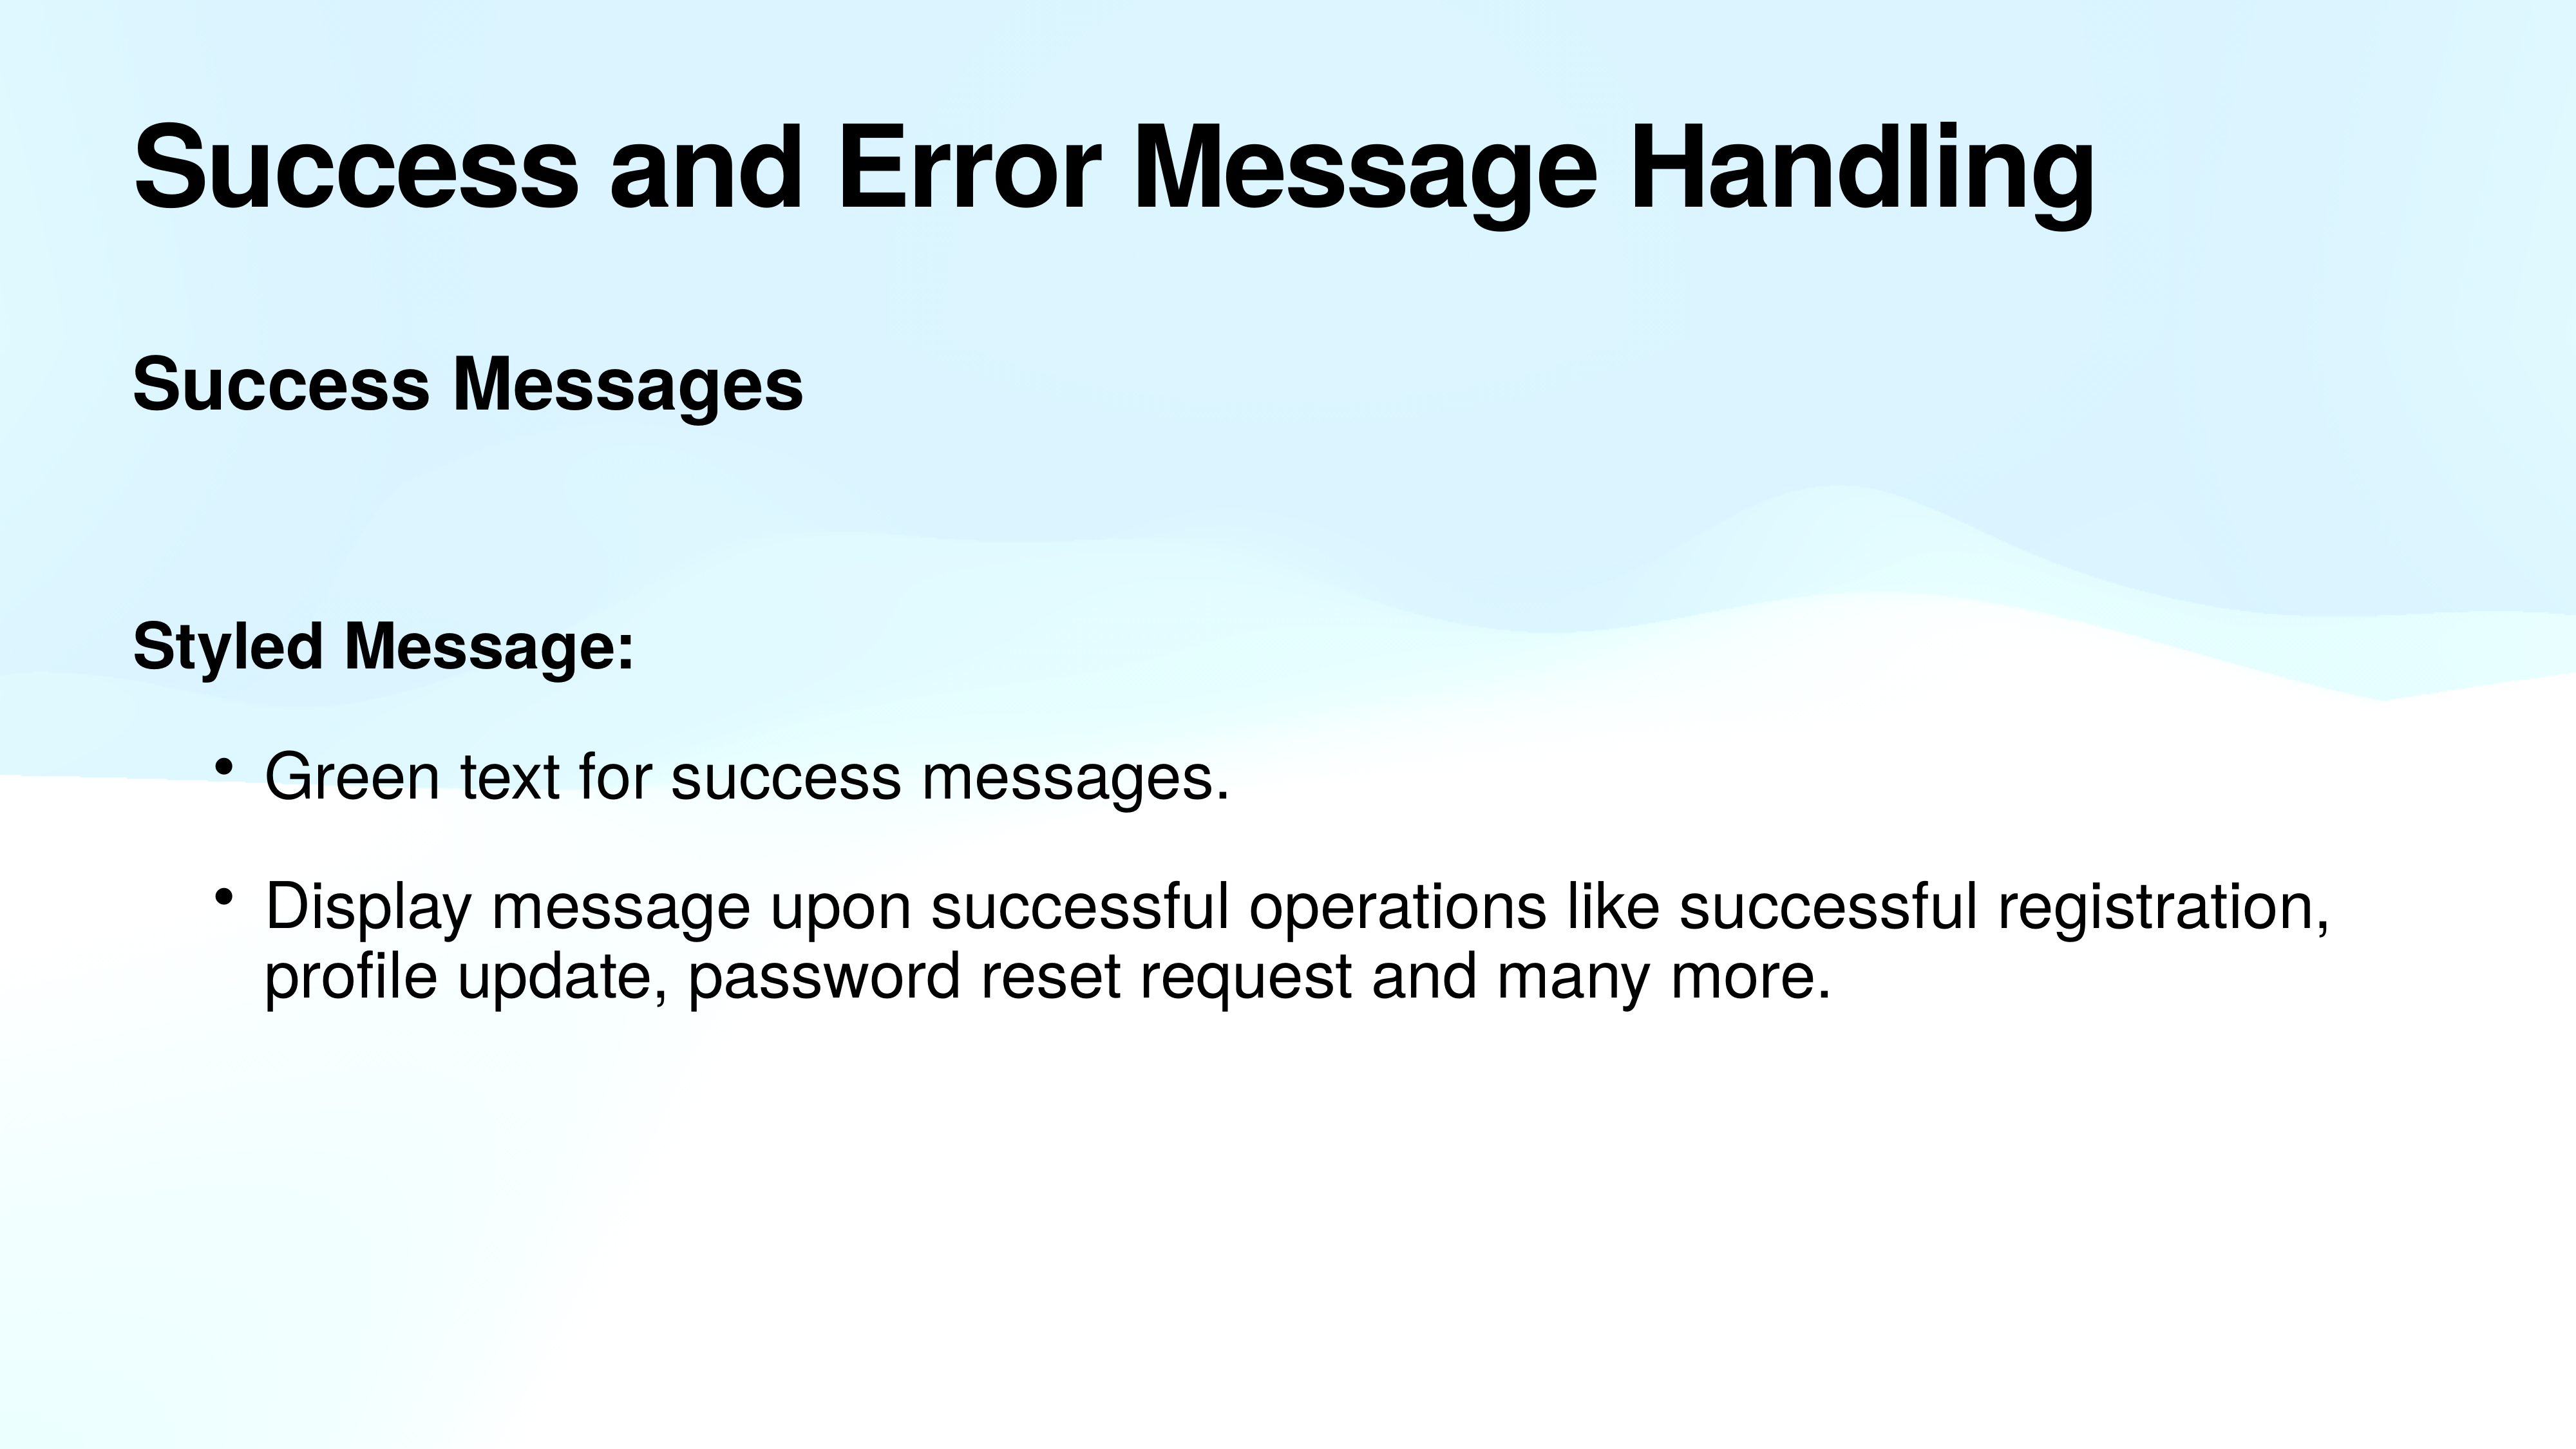

# Success and Error Message Handling
Success Messages
Styled Message:
Green text for success messages.
Display message upon successful operations like successful registration, profile update, password reset request and many more.